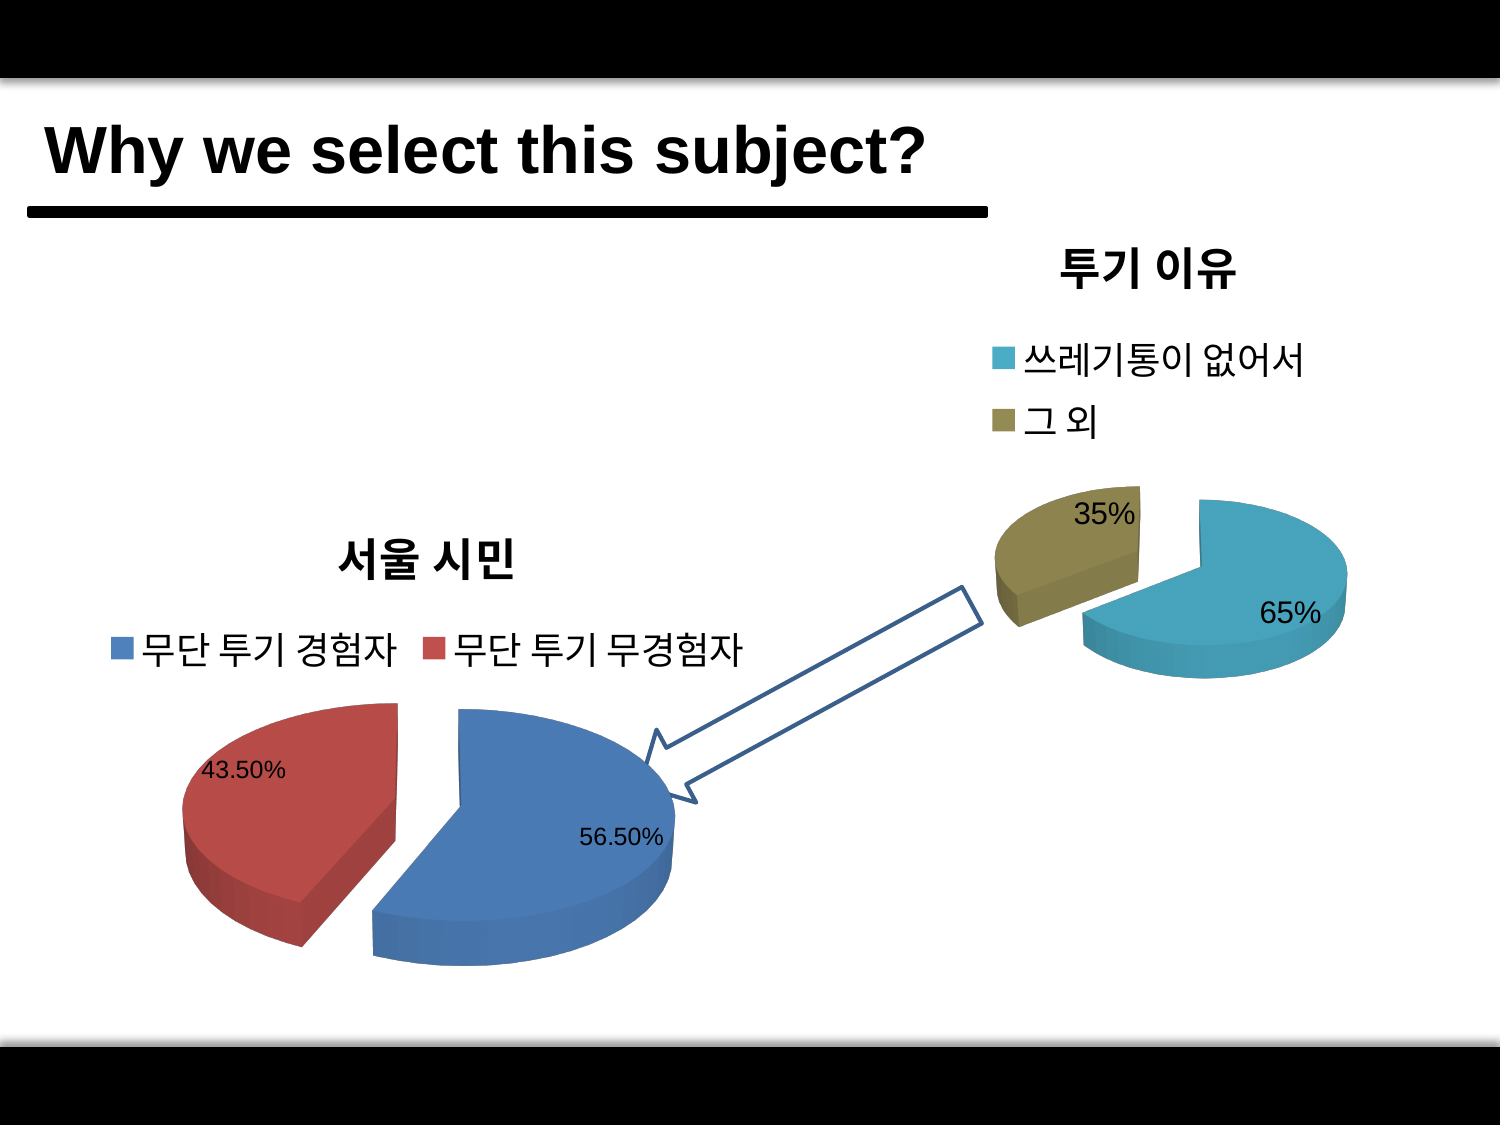

Why we select this subject?

[unsupported chart]

[unsupported chart]